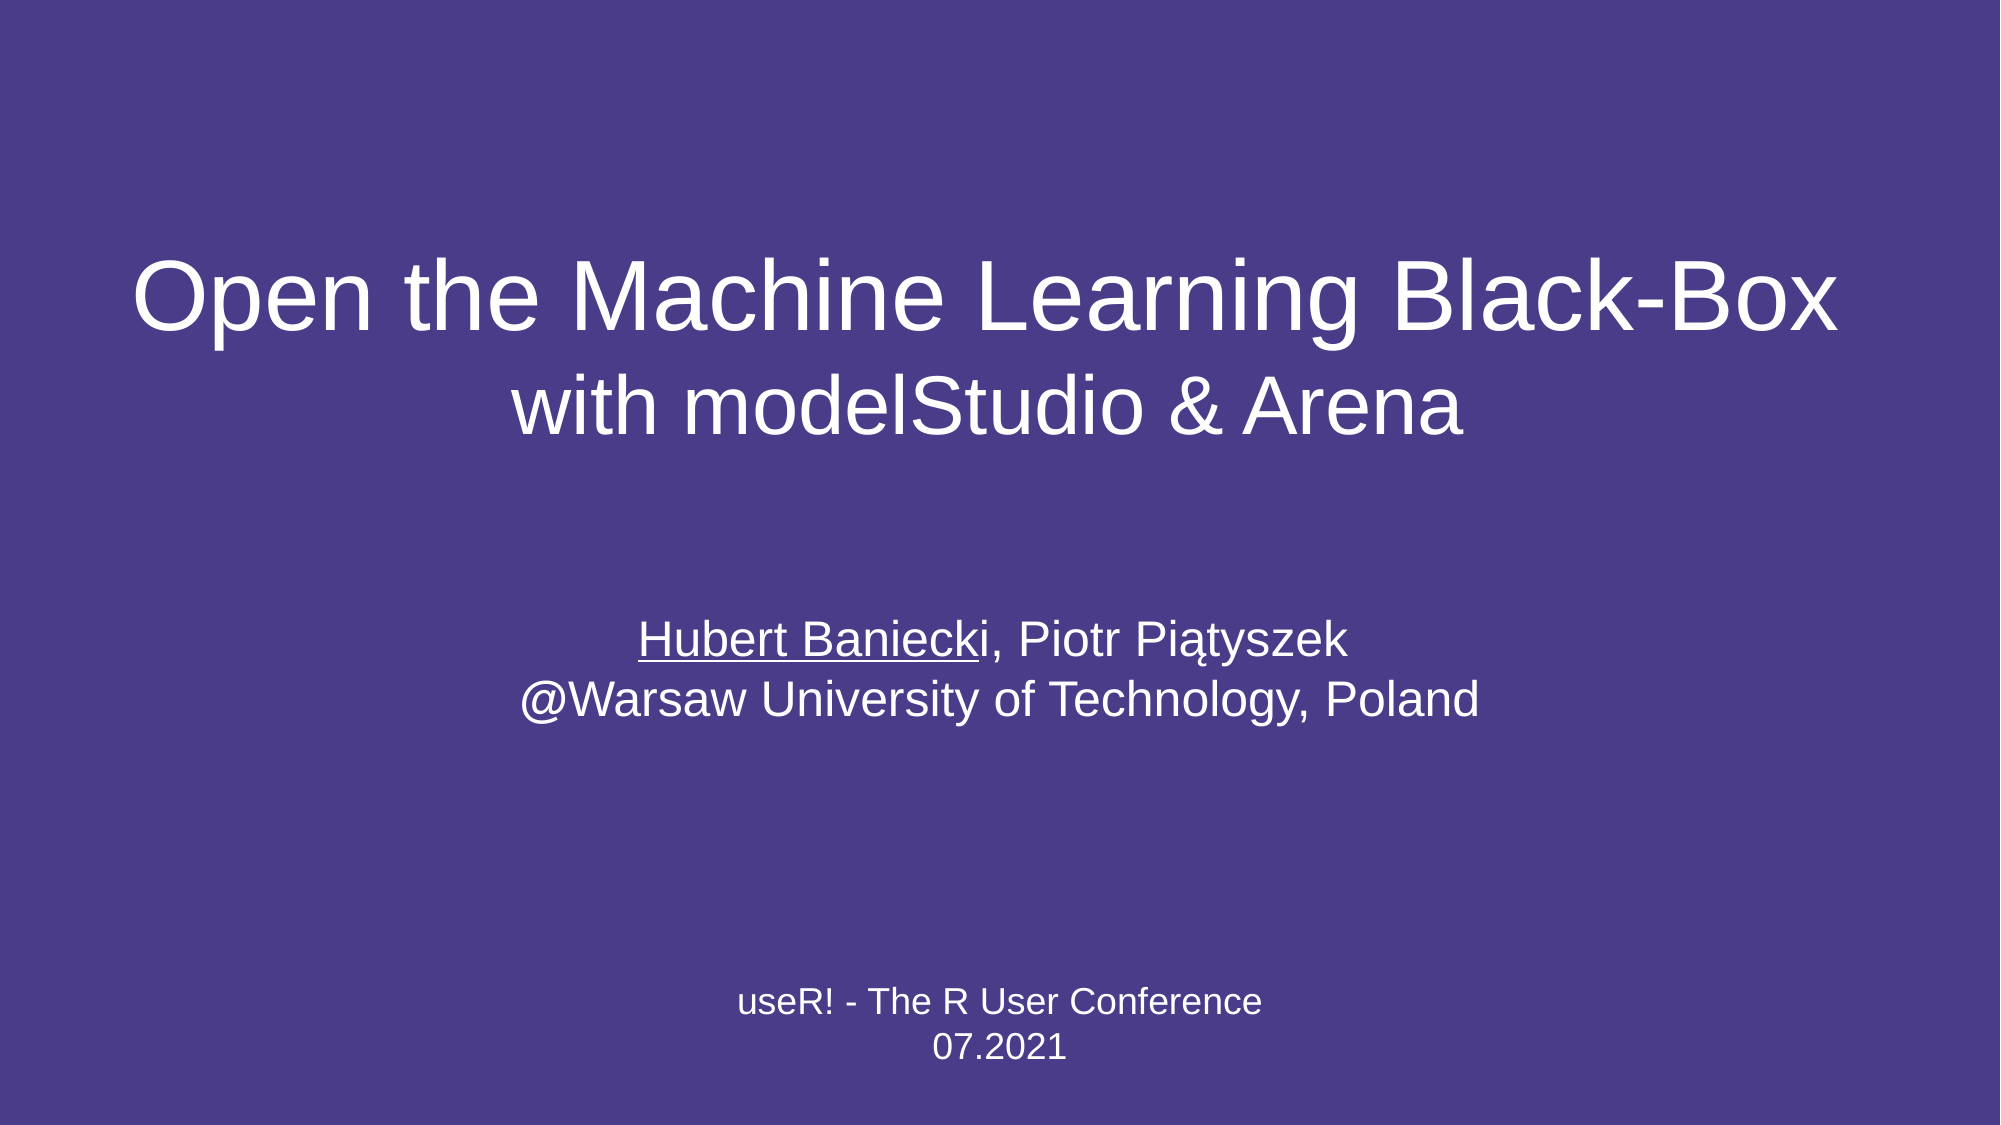

# Open the Machine Learning Black-Box with modelStudio & Arena
Hubert Baniecki, Piotr Piątyszek
@Warsaw University of Technology, Poland
useR! - The R User Conference
07.2021